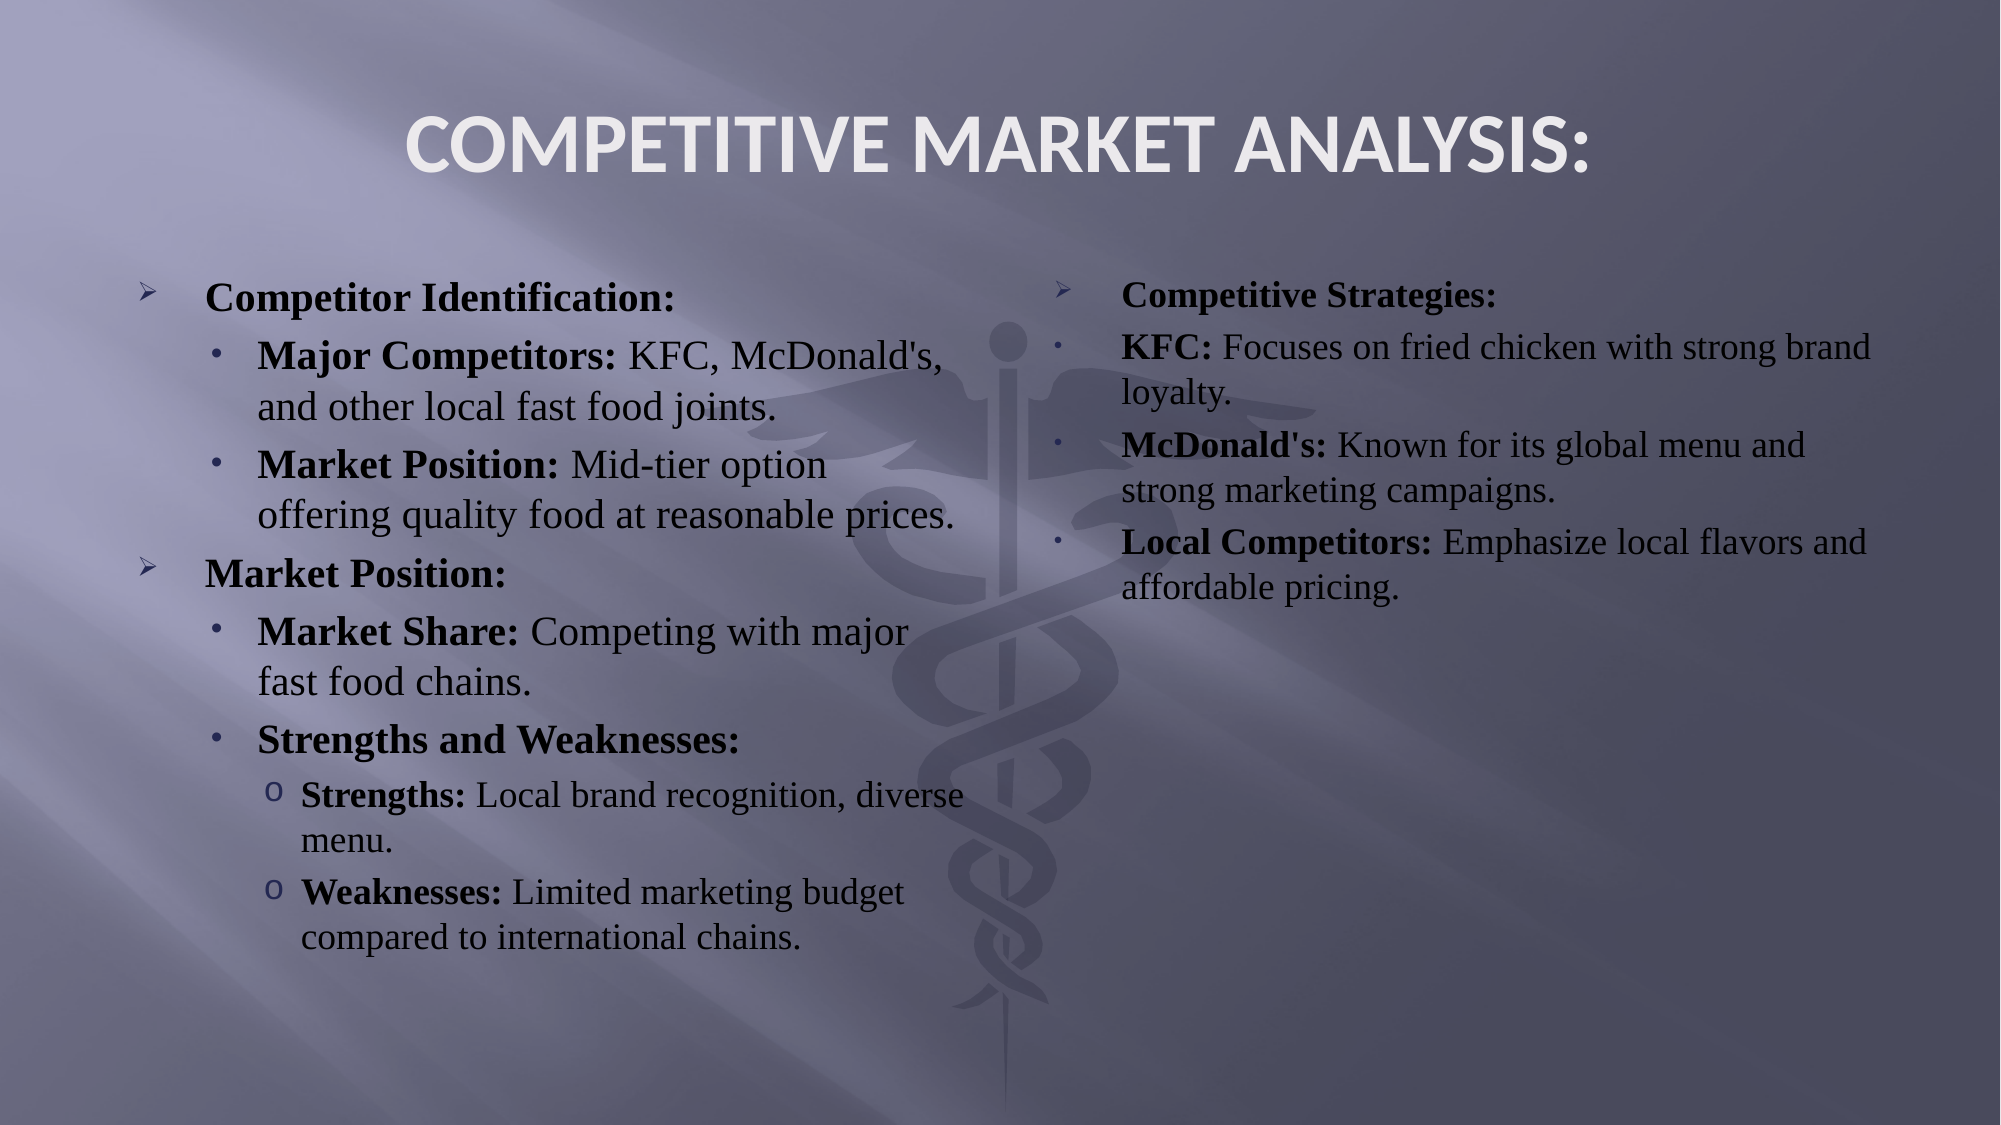

# COMPETITIVE MARKET ANALYSIS:
Competitor Identification:
Major Competitors: KFC, McDonald's, and other local fast food joints.
Market Position: Mid-tier option offering quality food at reasonable prices.
Market Position:
Market Share: Competing with major fast food chains.
Strengths and Weaknesses:
Strengths: Local brand recognition, diverse menu.
Weaknesses: Limited marketing budget compared to international chains.

Competitive Strategies:
KFC: Focuses on fried chicken with strong brand loyalty.
McDonald's: Known for its global menu and strong marketing campaigns.
Local Competitors: Emphasize local flavors and affordable pricing.